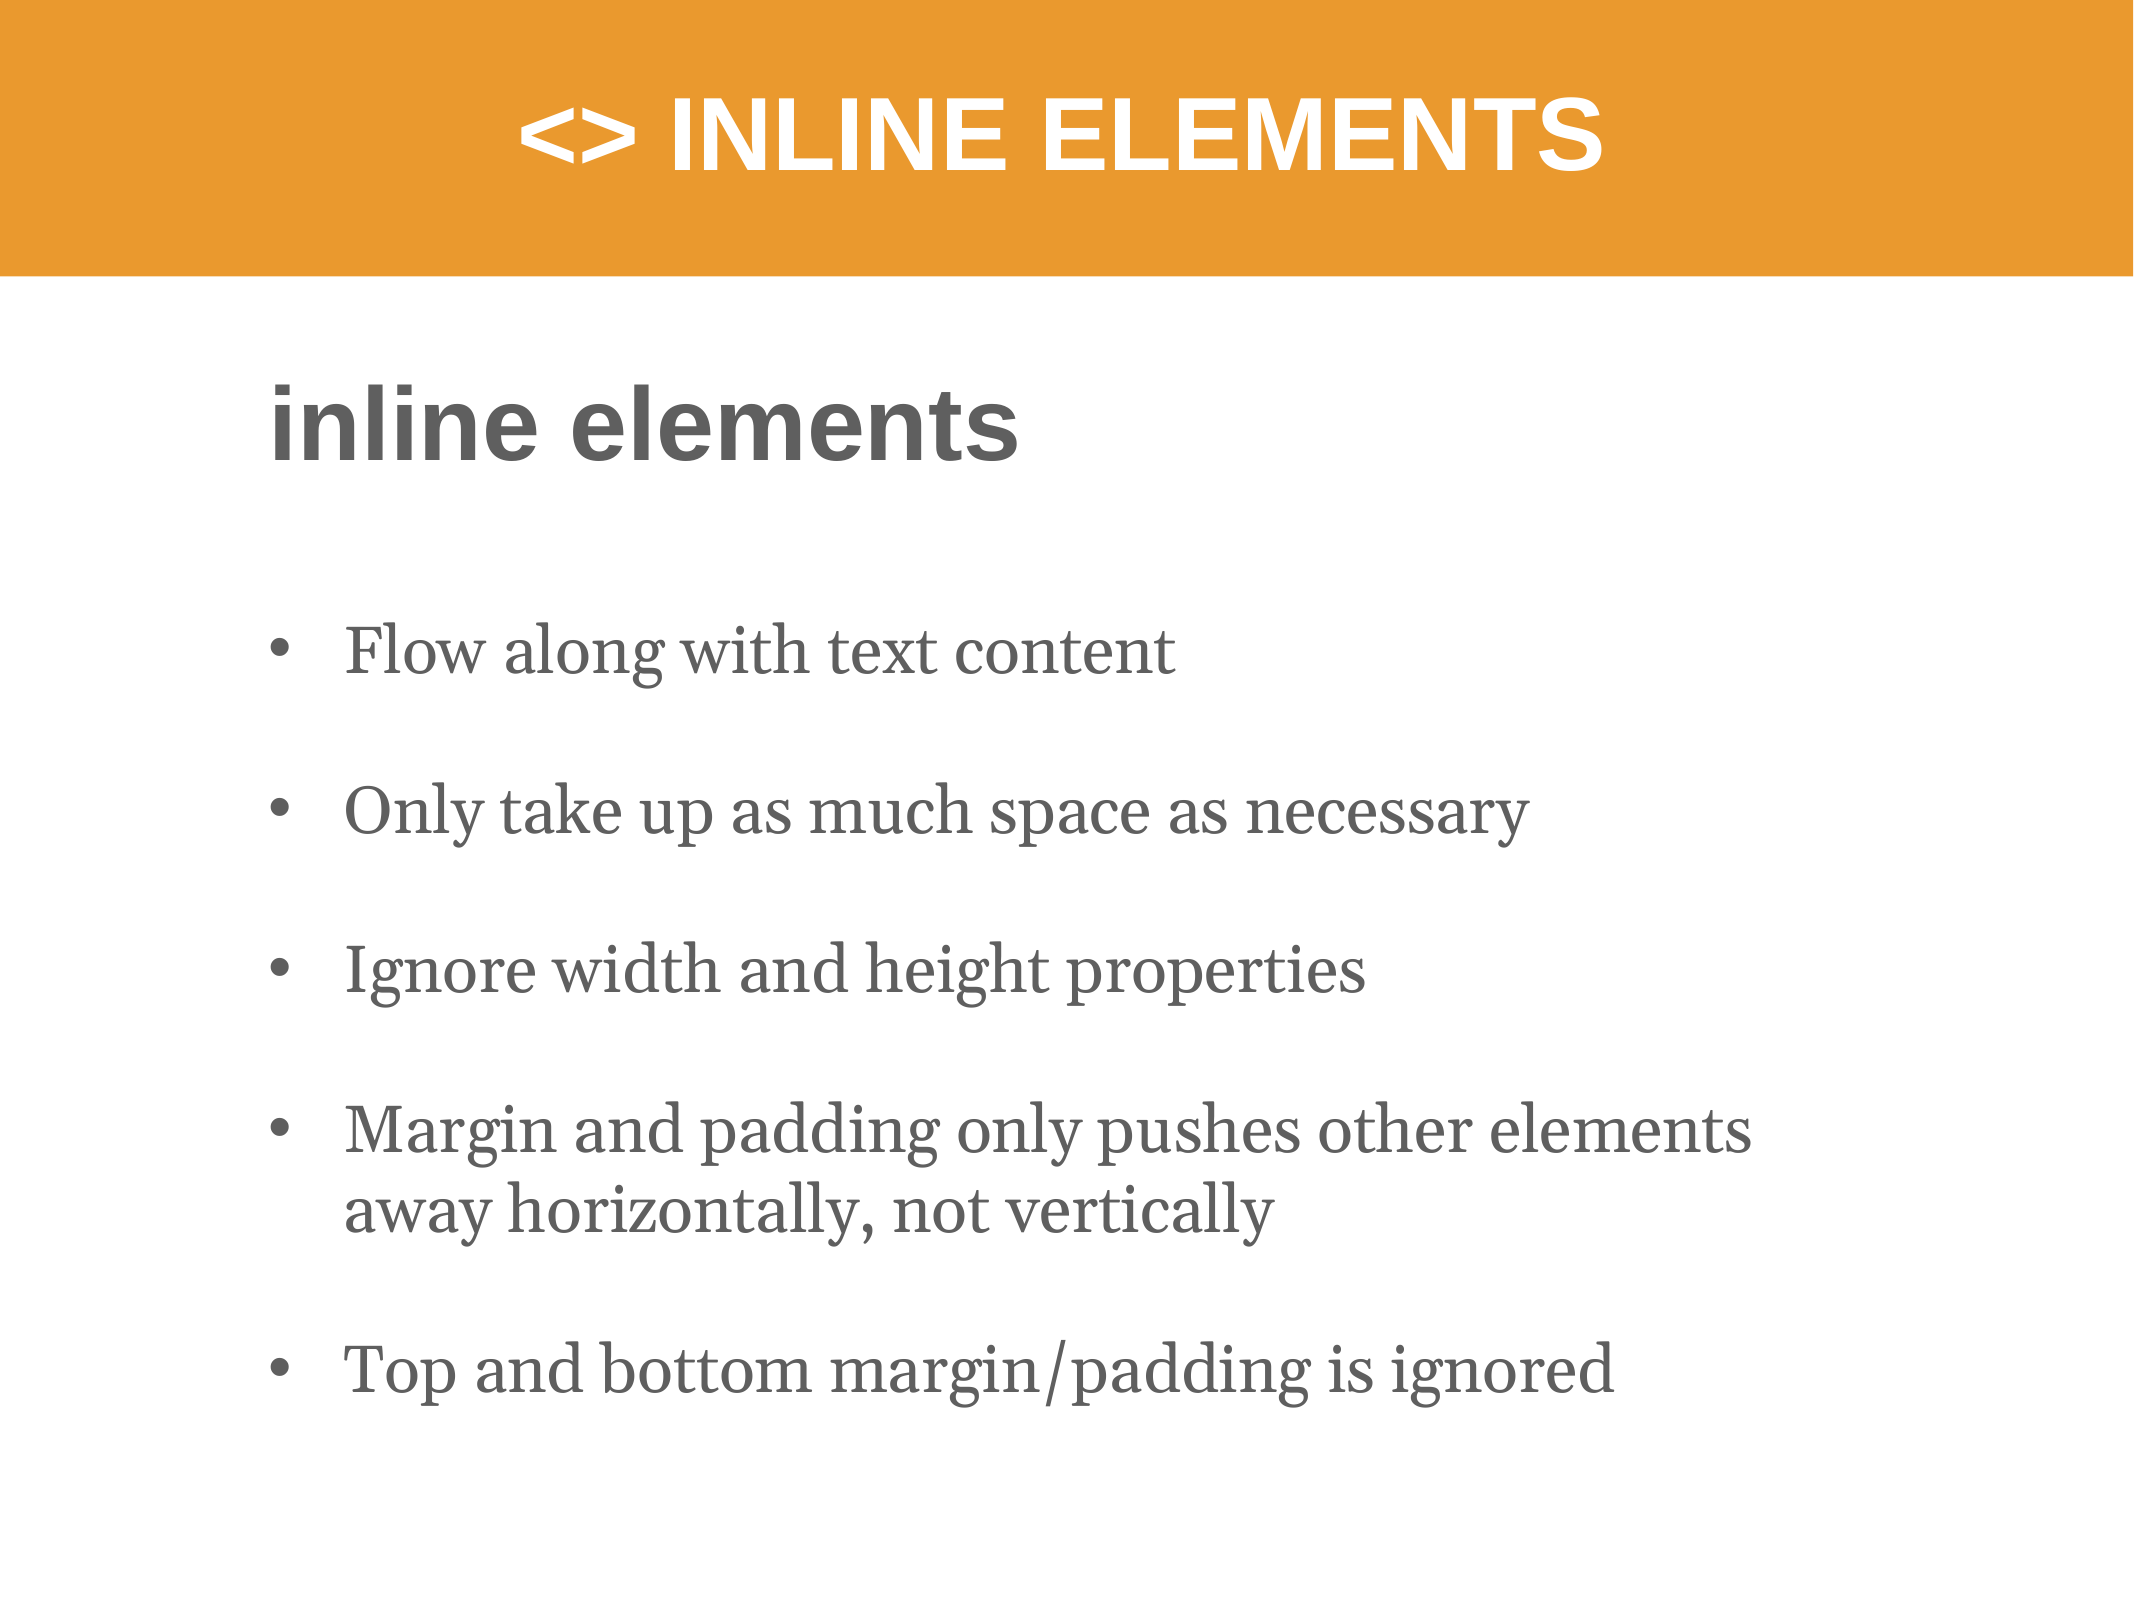

# <> INLINE ELEMENTS
inline elements

Flow along with text content

Only take up as much space as necessary

Ignore width and height properties

Margin and padding only pushes other elements away horizontally, not vertically

Top and bottom margin/padding is ignored